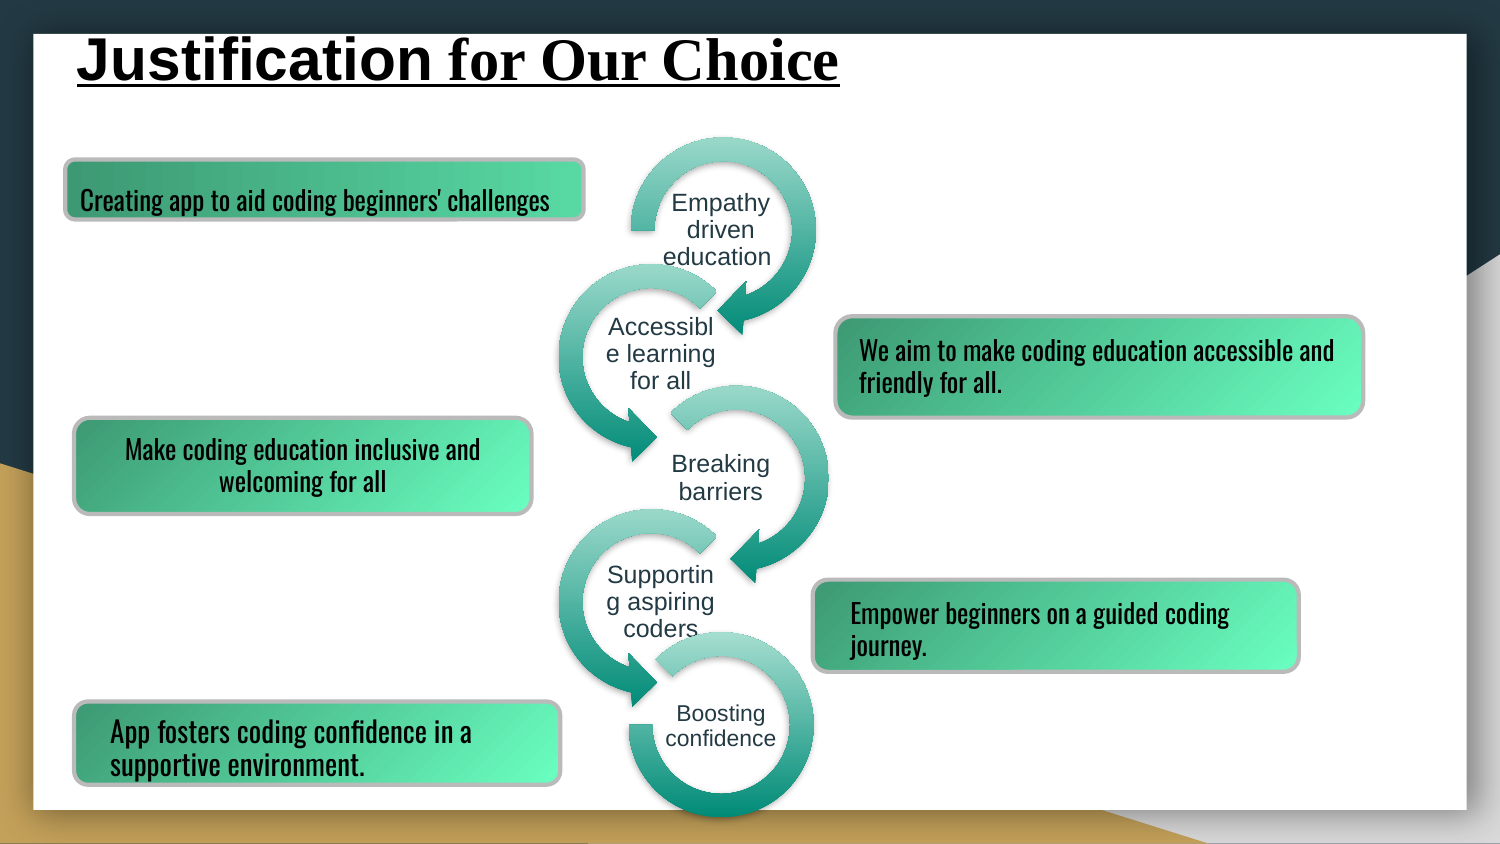

# Justification for Our Choice

Empathy driven education

Accessible learning for all

Breaking barriers

Supporting aspiring coders

Boosting confidence

Creating app to aid coding beginners' challenges

We aim to make coding education accessible and friendly for all.

Make coding education inclusive and welcoming for all

Empower beginners on a guided coding journey.

App fosters coding confidence in a supportive environment.